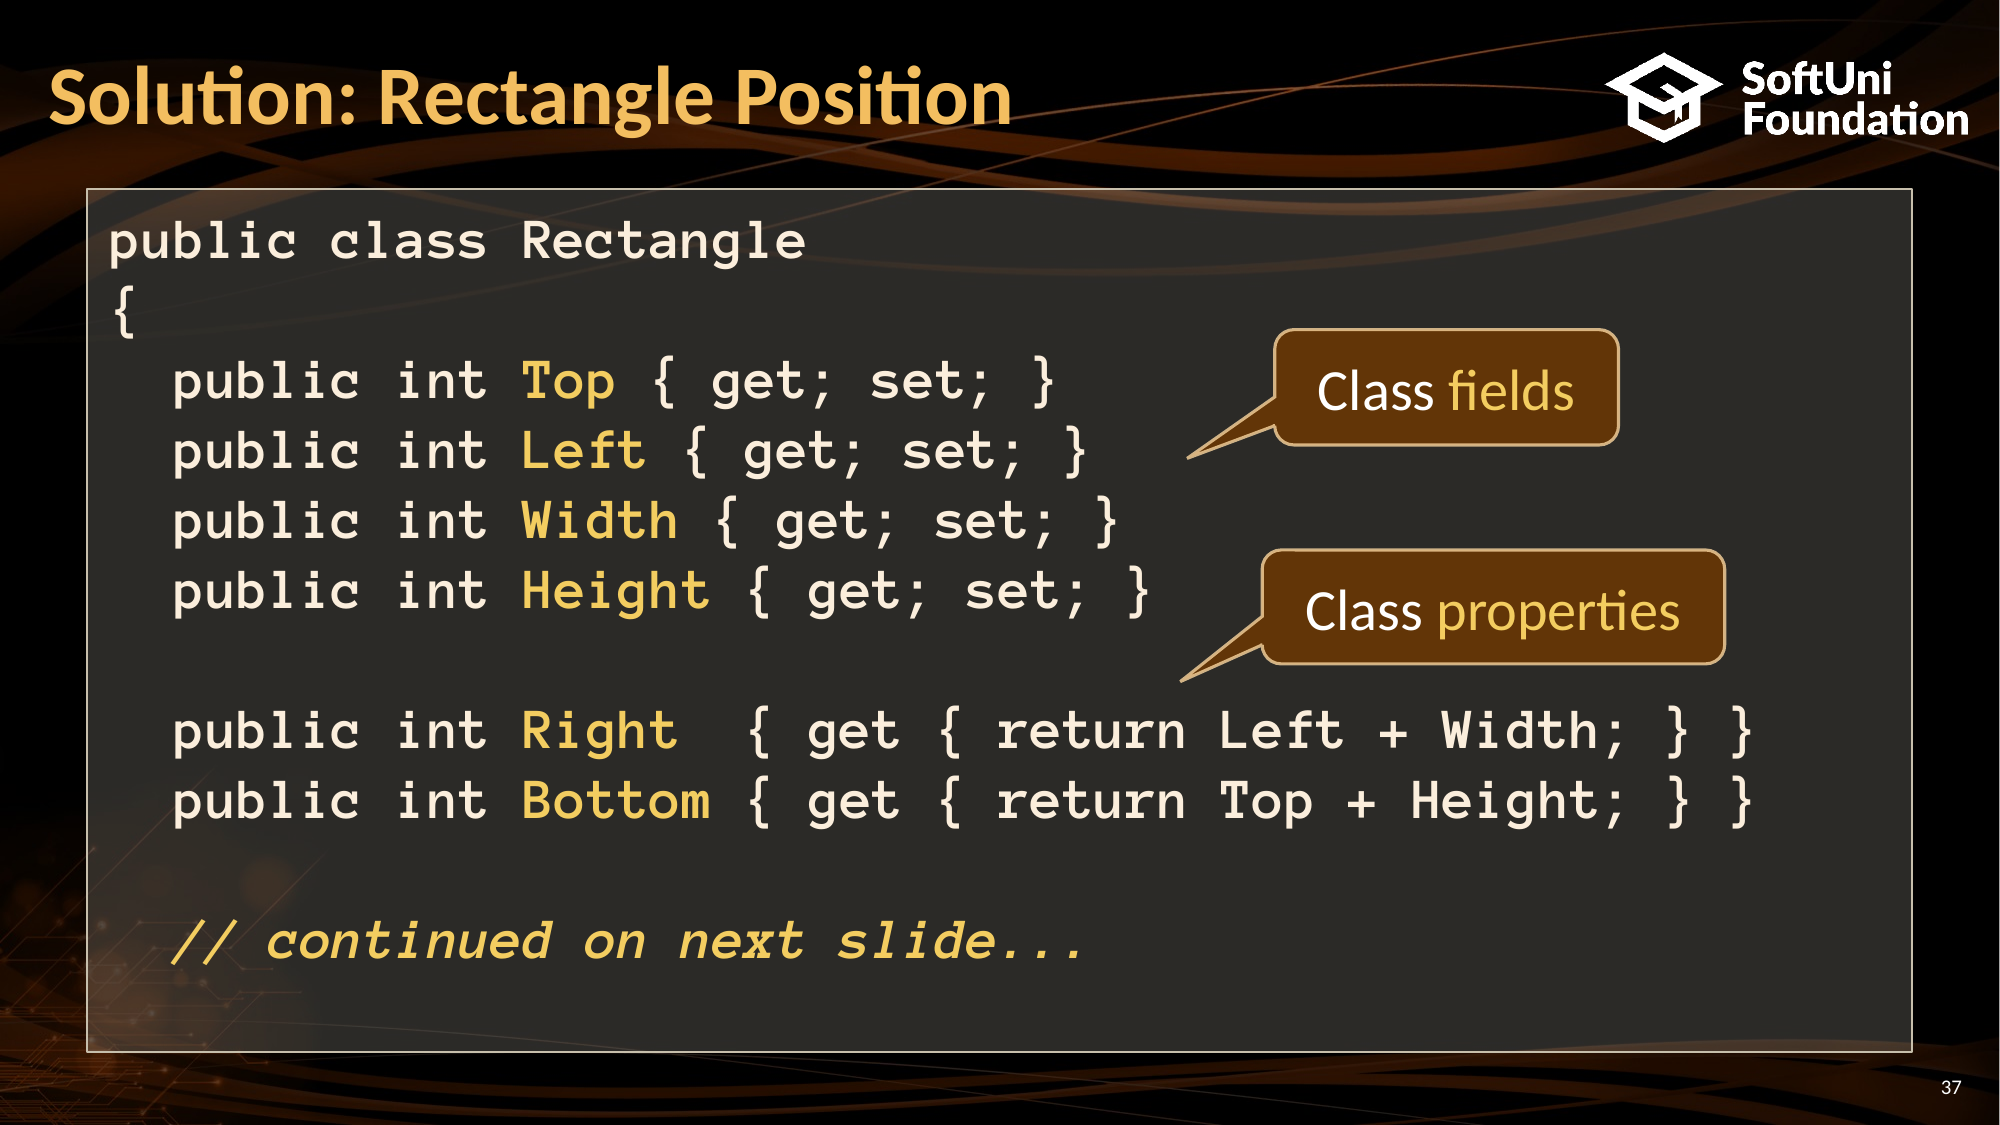

# Solution: Rectangle Position
public class Rectangle
{
  public int Top { get; set; }
  public int Left { get; set; }
  public int Width { get; set; }
  public int Height { get; set; }

  public int Right  { get { return Left + Width; } }
  public int Bottom { get { return Top + Height; } }

  // continued on next slide...

Class fields
Class properties
37